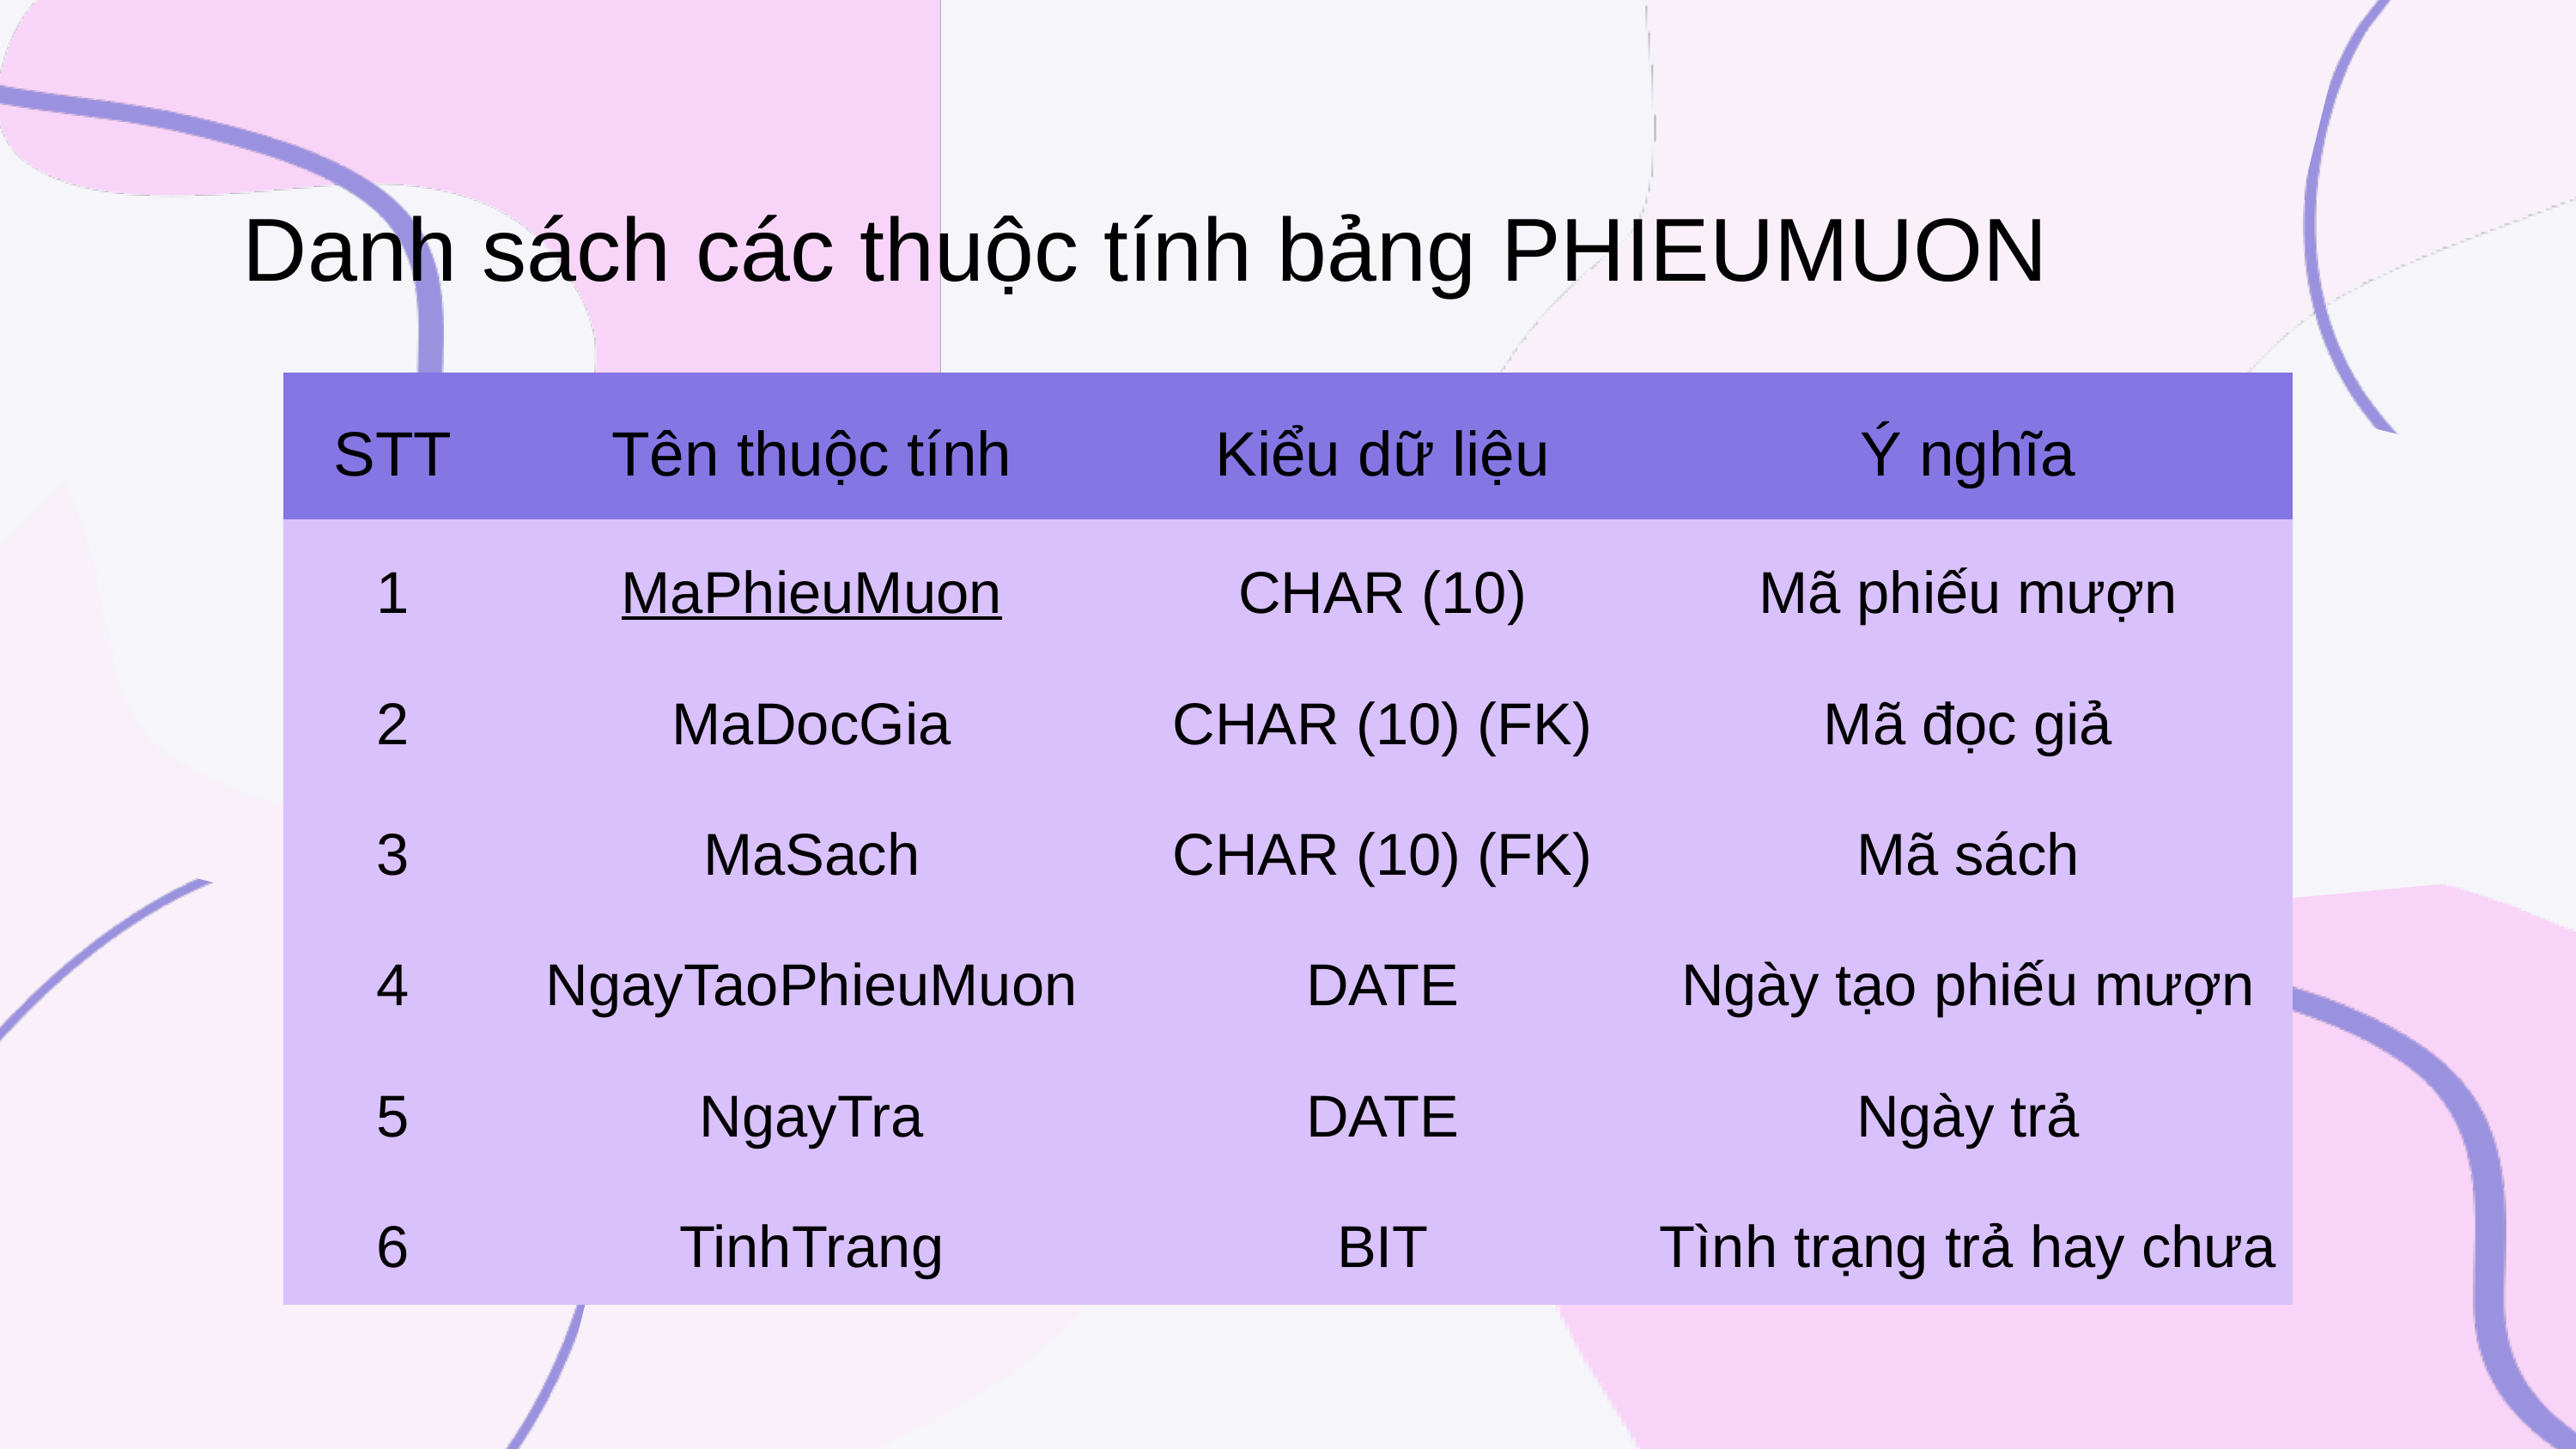

Danh sách các thuộc tính bảng PHIEUMUON
| STT | Tên thuộc tính | Kiểu dữ liệu | Ý nghĩa |
| --- | --- | --- | --- |
| 1 | MaPhieuMuon | CHAR (10) | Mã phiếu mượn |
| 2 | MaDocGia | CHAR (10) (FK) | Mã đọc giả |
| 3 | MaSach | CHAR (10) (FK) | Mã sách |
| 4 | NgayTaoPhieuMuon | DATE | Ngày tạo phiếu mượn |
| 5 | NgayTra | DATE | Ngày trả |
| 6 | TinhTrang | BIT | Tình trạng trả hay chưa |